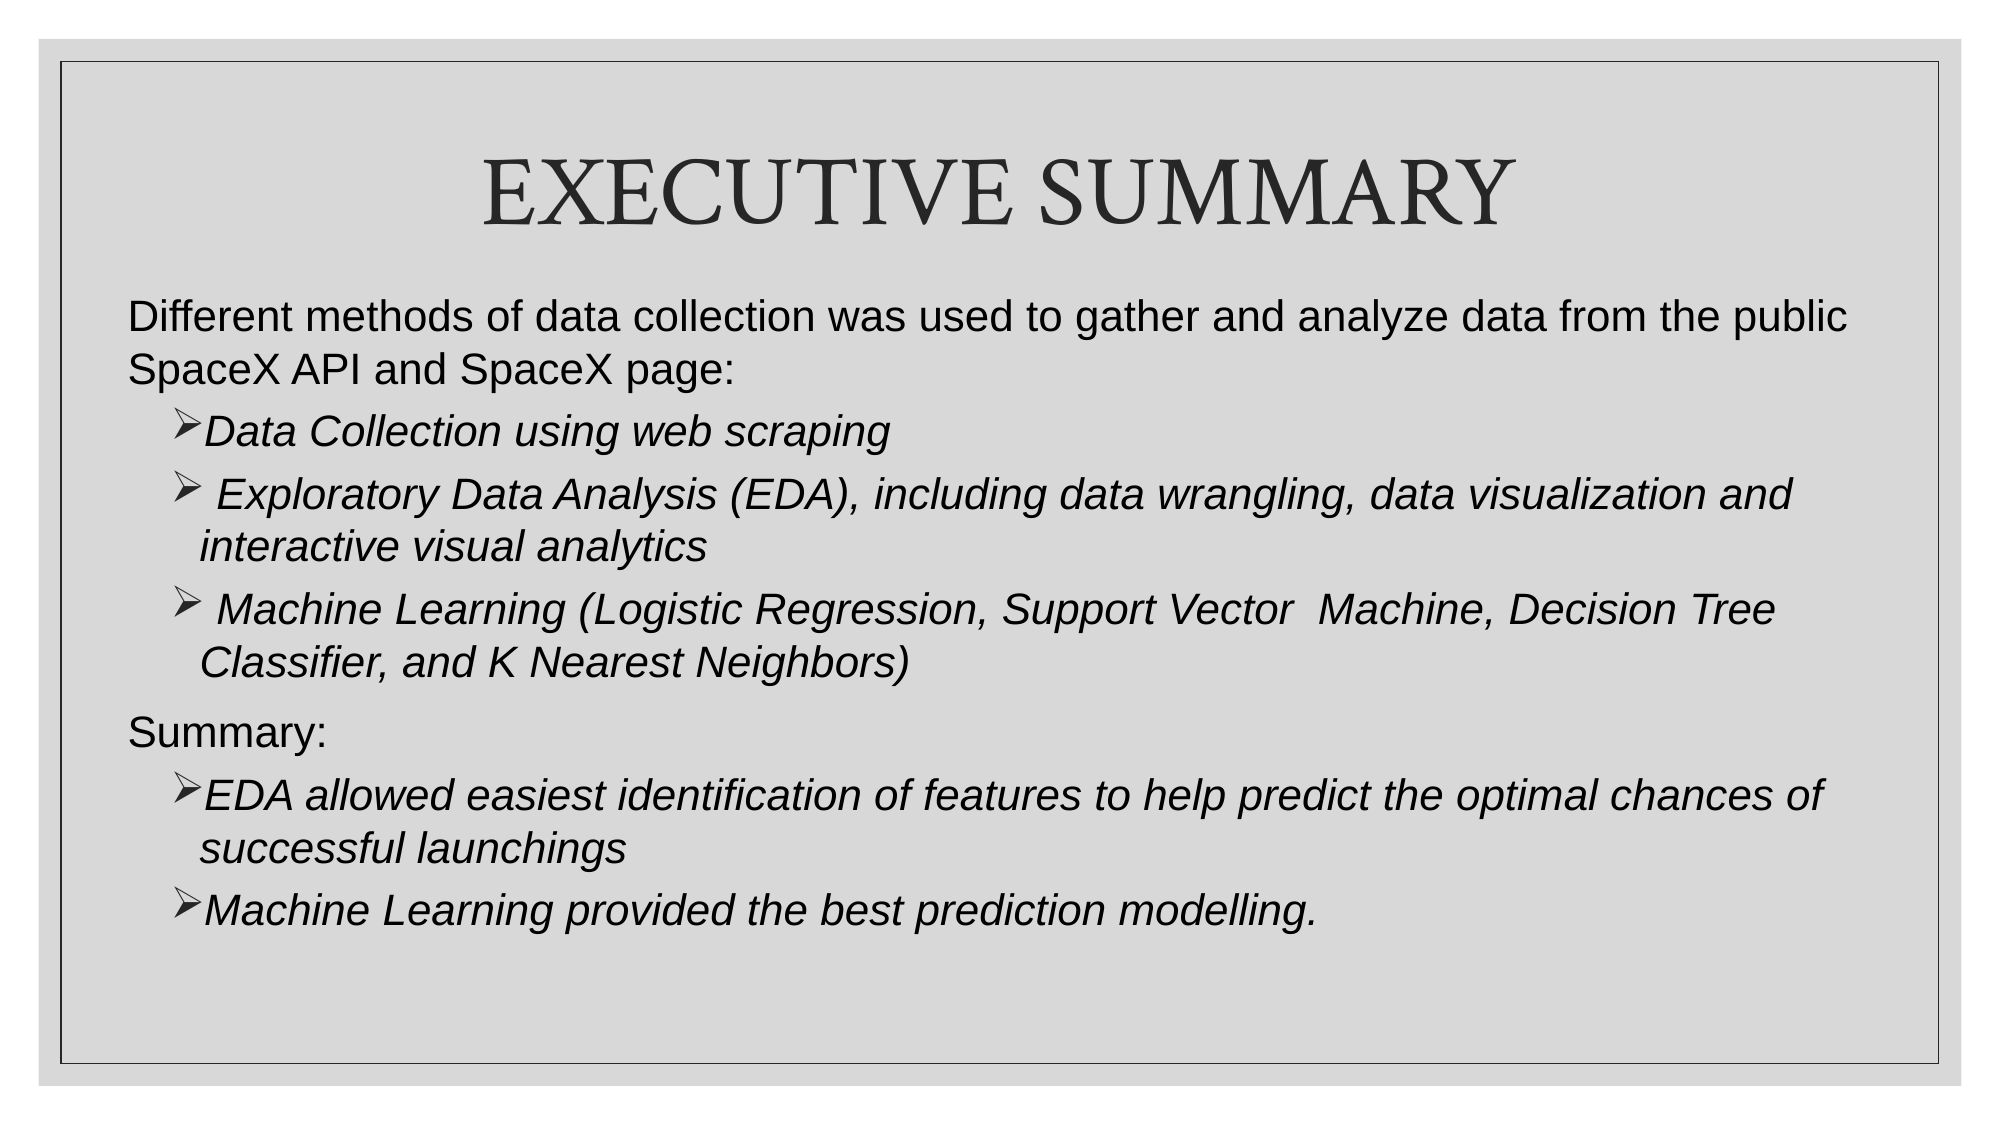

# EXECUTIVE SUMMARY
Different methods of data collection was used to gather and analyze data from the public SpaceX API and SpaceX page:
Data Collection using web scraping
 Exploratory Data Analysis (EDA), including data wrangling, data visualization and interactive visual analytics
 Machine Learning (Logistic Regression, Support Vector  Machine, Decision Tree Classifier, and K Nearest Neighbors)
Summary:
EDA allowed easiest identification of features to help predict the optimal chances of successful launchings
Machine Learning provided the best prediction modelling.